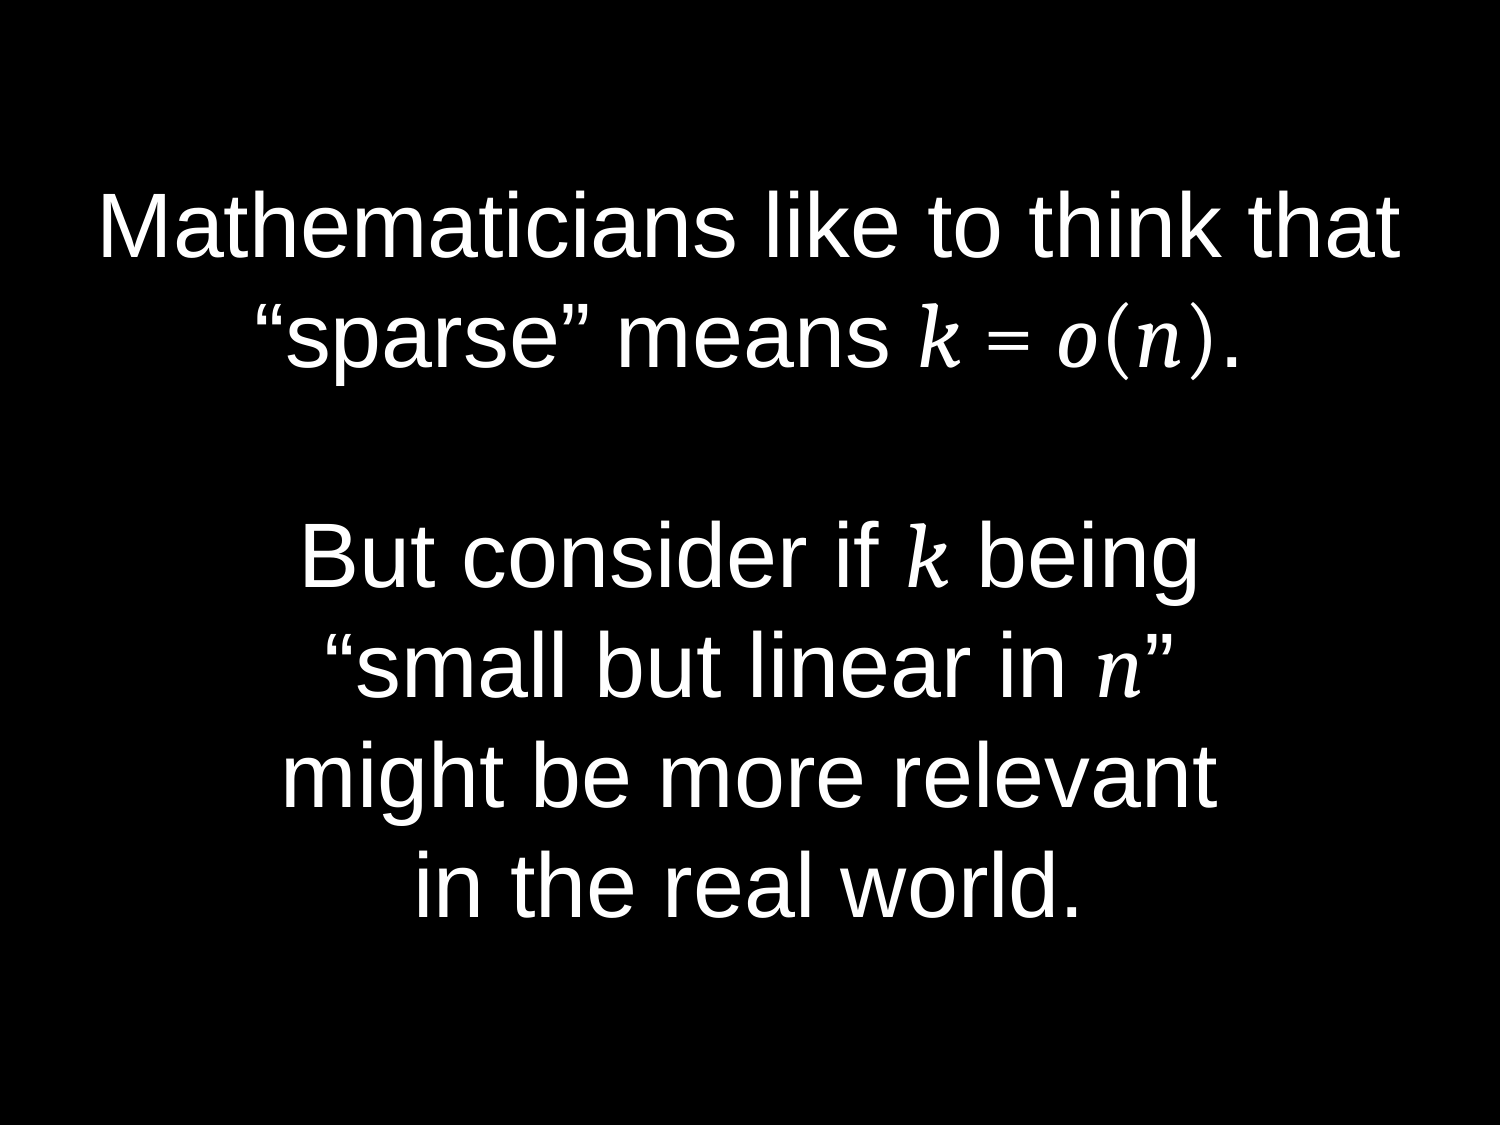

Mathematicians like to think that “sparse” means k = o(n).

But consider if k being
“small but linear in n”
might be more relevant
in the real world.